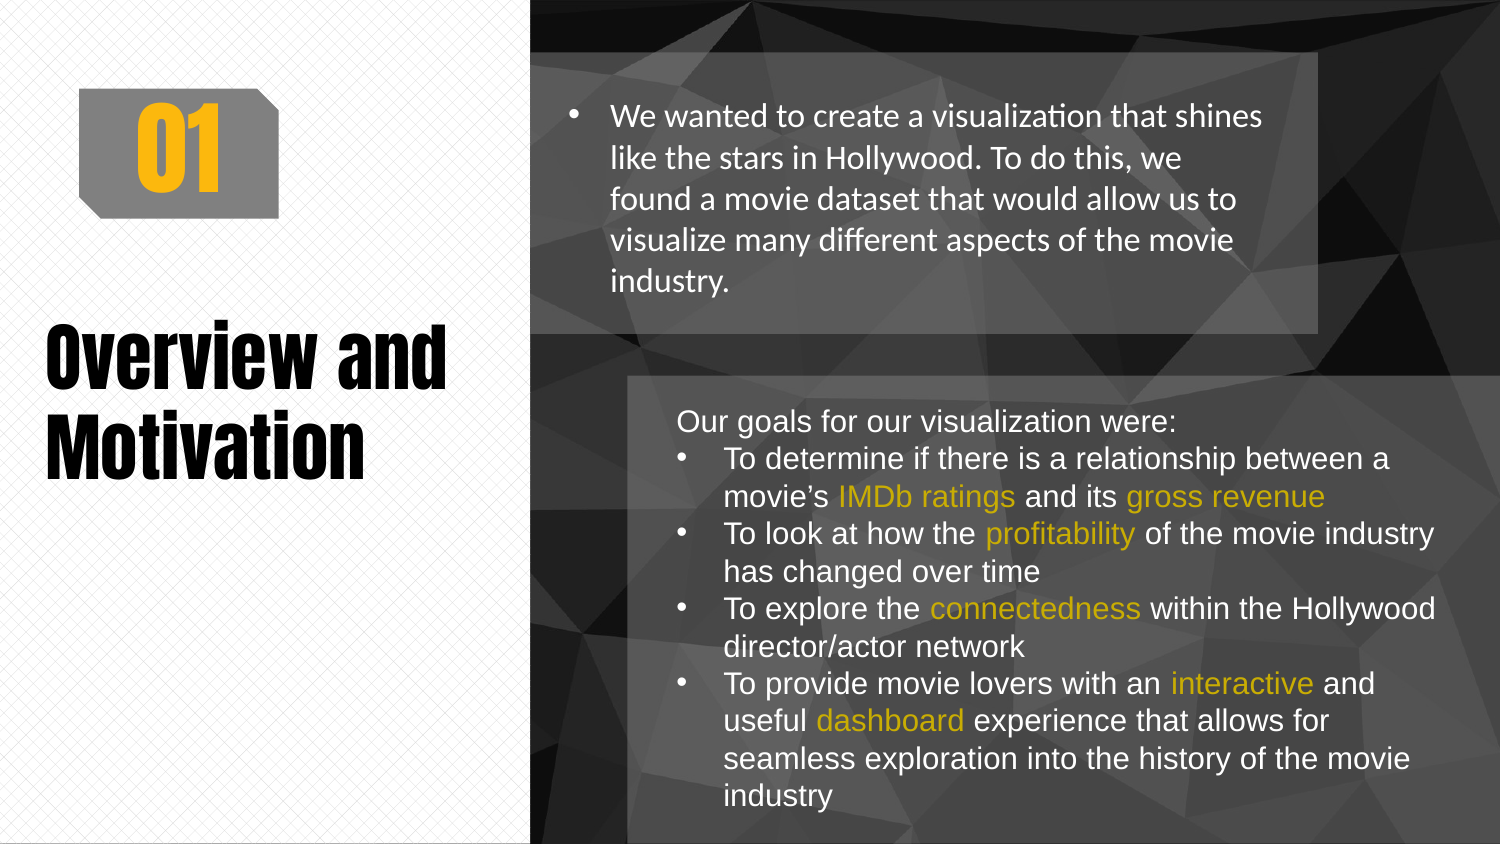

01
We wanted to create a visualization that shines like the stars in Hollywood. To do this, we found a movie dataset that would allow us to visualize many different aspects of the movie industry.

Overview and Motivation

Our goals for our visualization were:
To determine if there is a relationship between a movie’s IMDb ratings and its gross revenue
To look at how the profitability of the movie industry has changed over time
To explore the connectedness within the Hollywood director/actor network
To provide movie lovers with an interactive and useful dashboard experience that allows for seamless exploration into the history of the movie industry